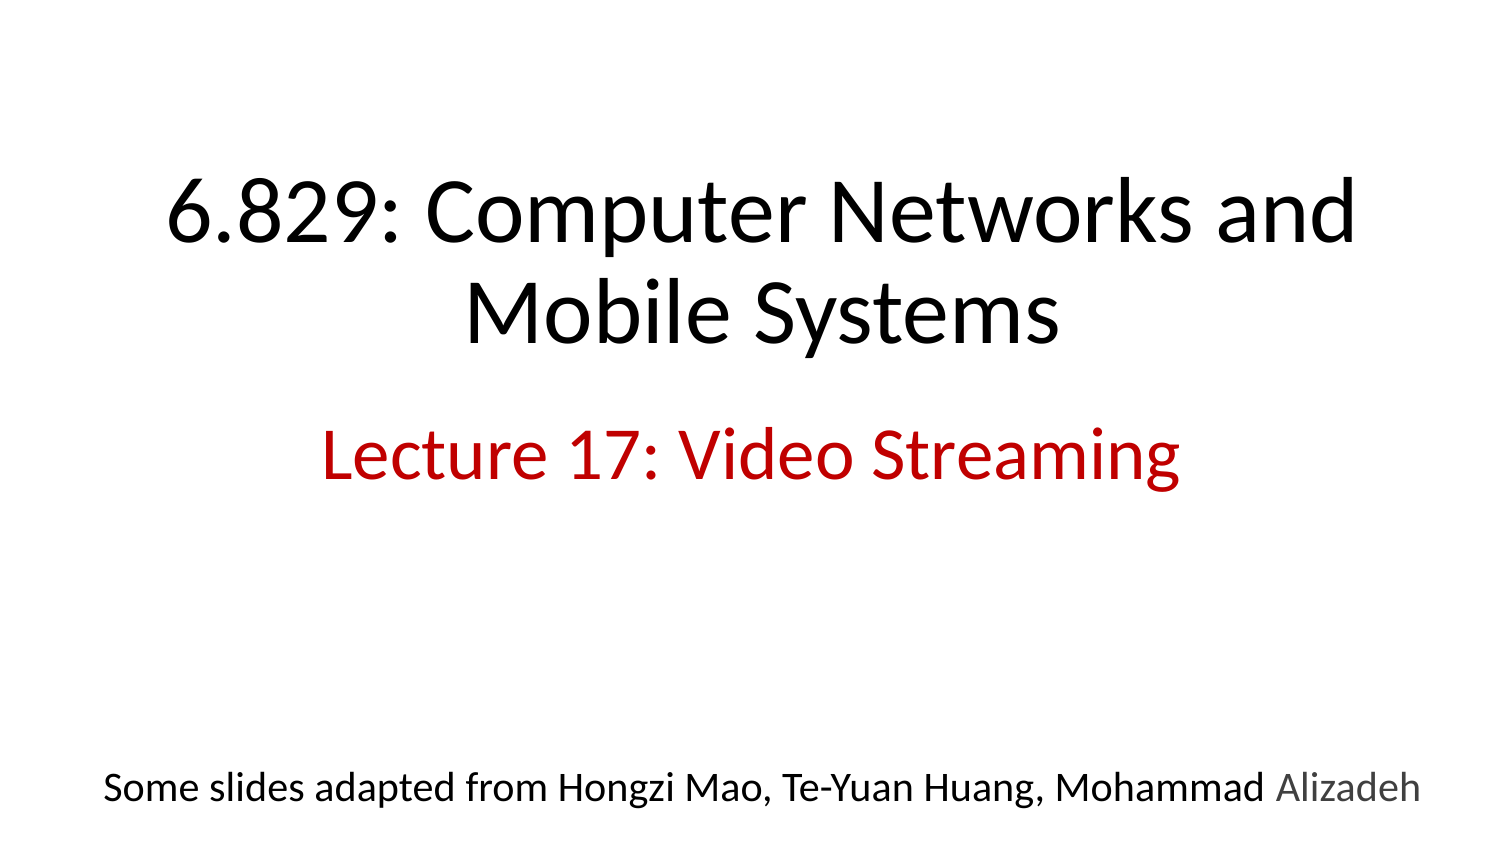

6.829: Computer Networks and Mobile Systems
# Lecture 17: Video Streaming
Some slides adapted from Hongzi Mao, Te-Yuan Huang, Mohammad Alizadeh